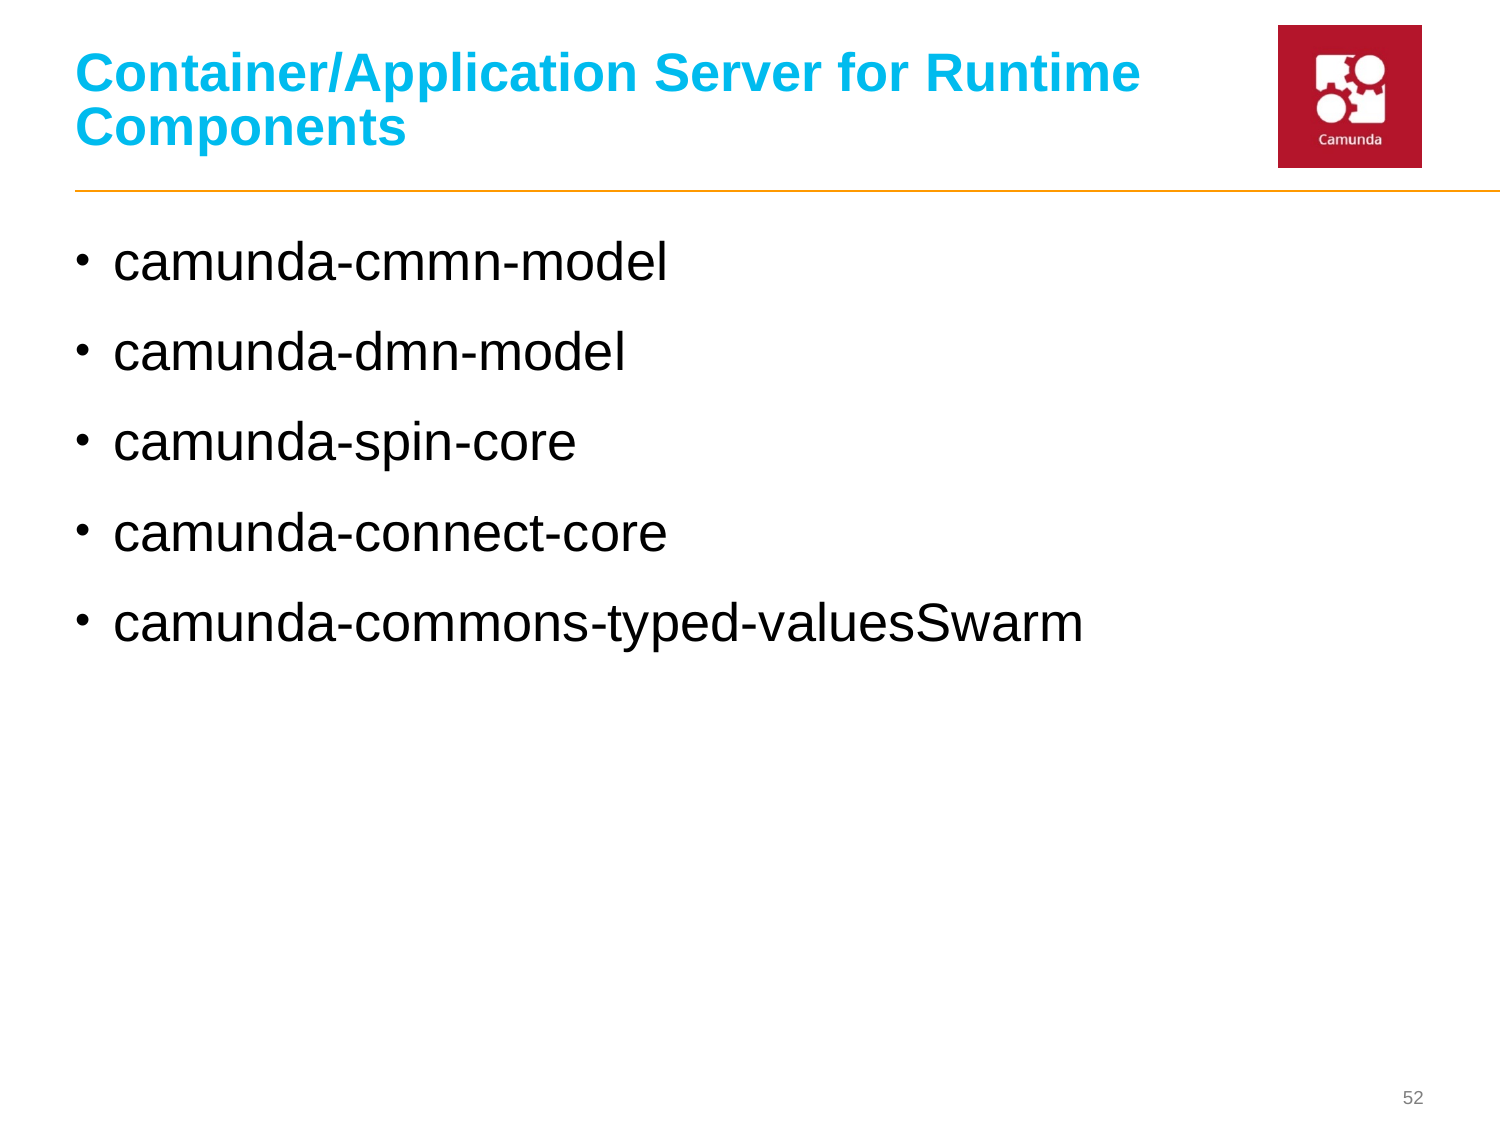

# Container/Application Server for Runtime Components
camunda-cmmn-model
camunda-dmn-model
camunda-spin-core
camunda-connect-core
camunda-commons-typed-valuesSwarm